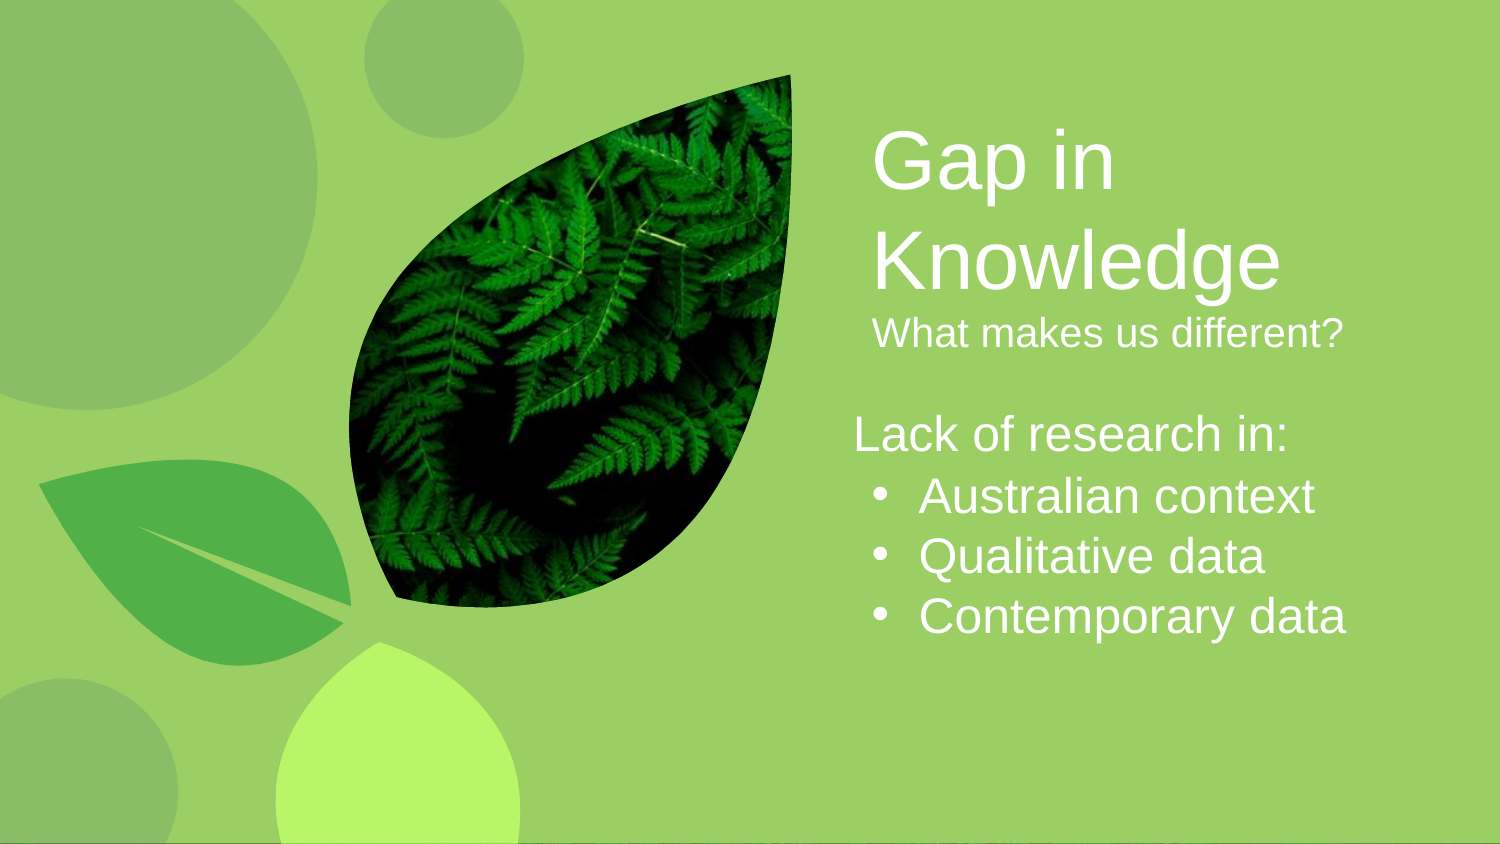

# Gap in Knowledge What makes us different?
Lack of research in:
Australian context
Qualitative data
Contemporary data